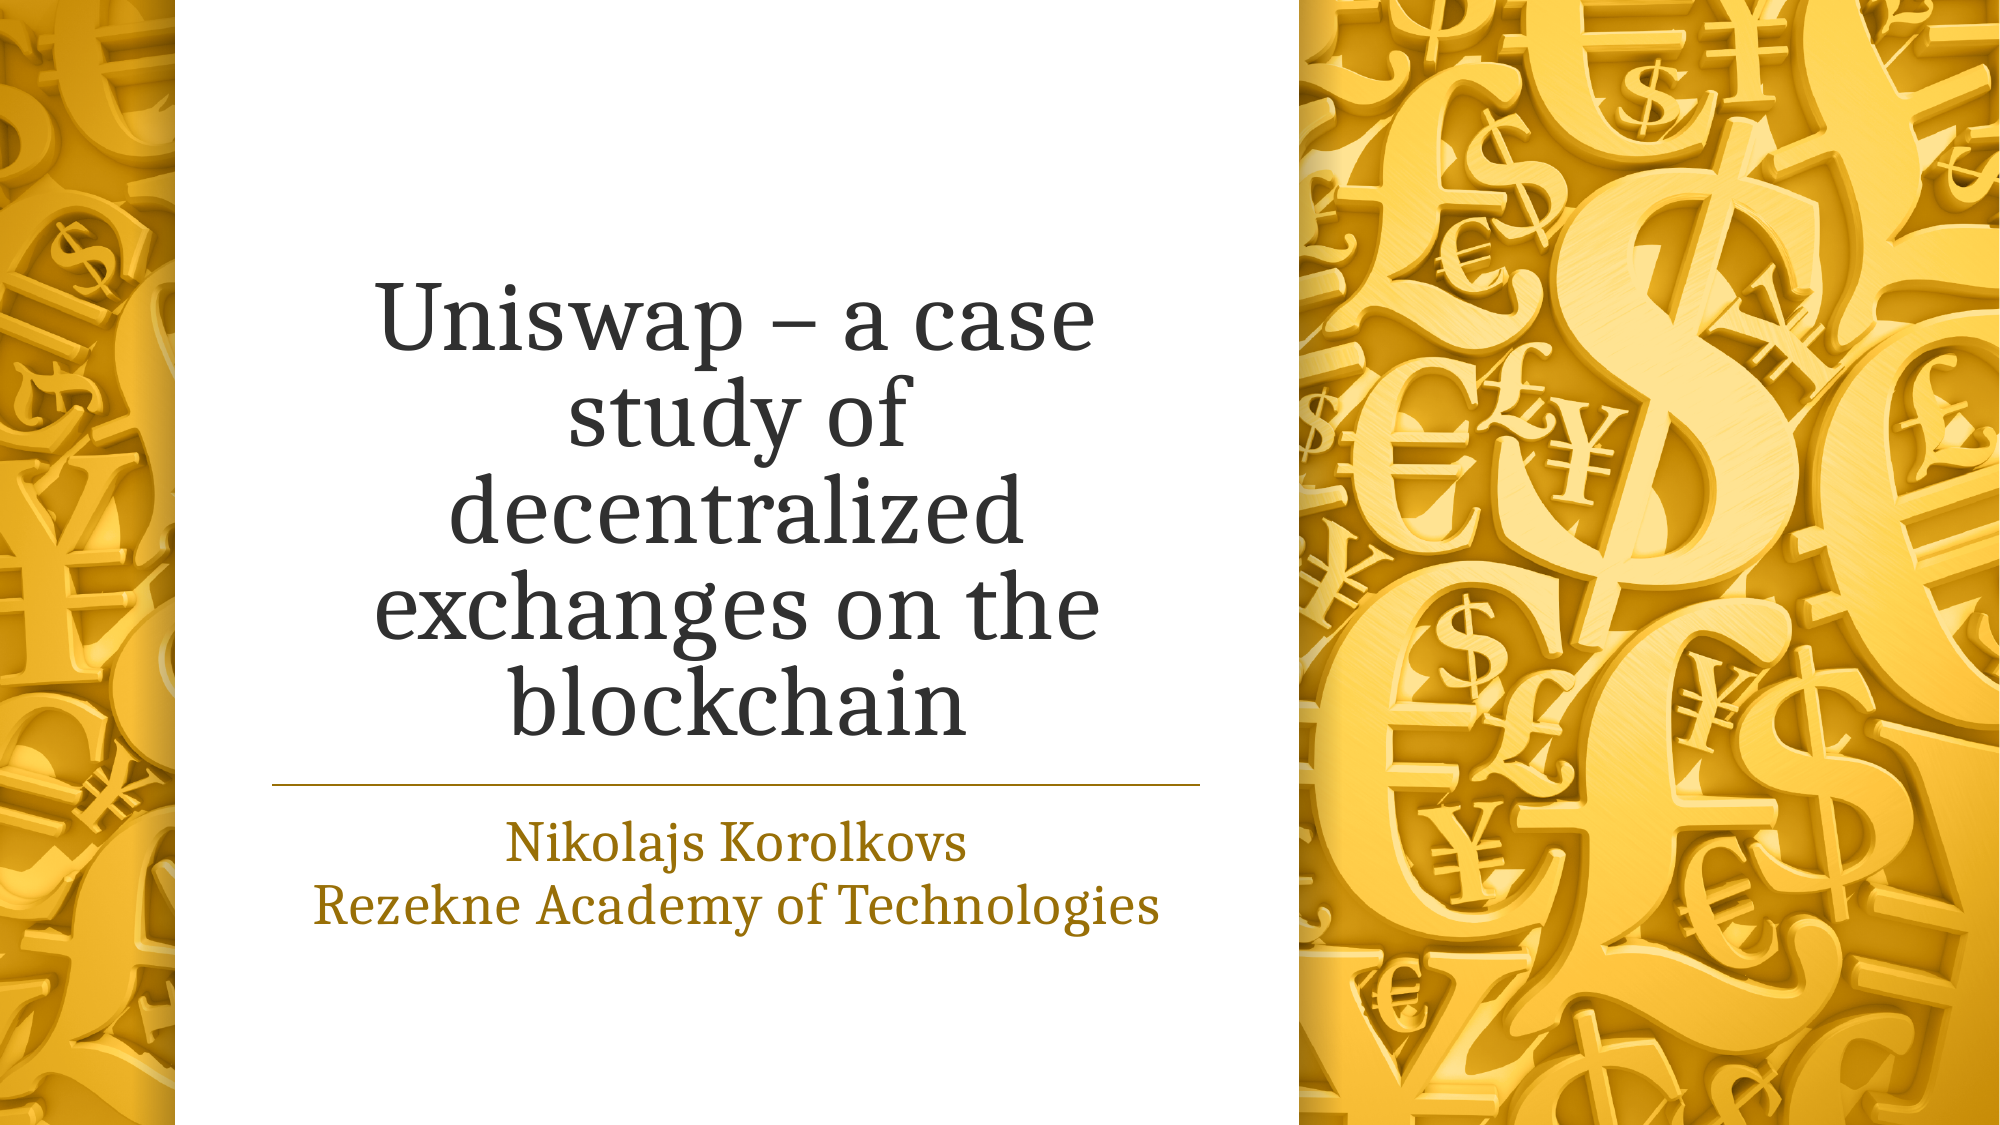

# Uniswap – a case study of decentralized exchanges on the blockchain
Nikolajs Korolkovs
Rezekne Academy of Technologies